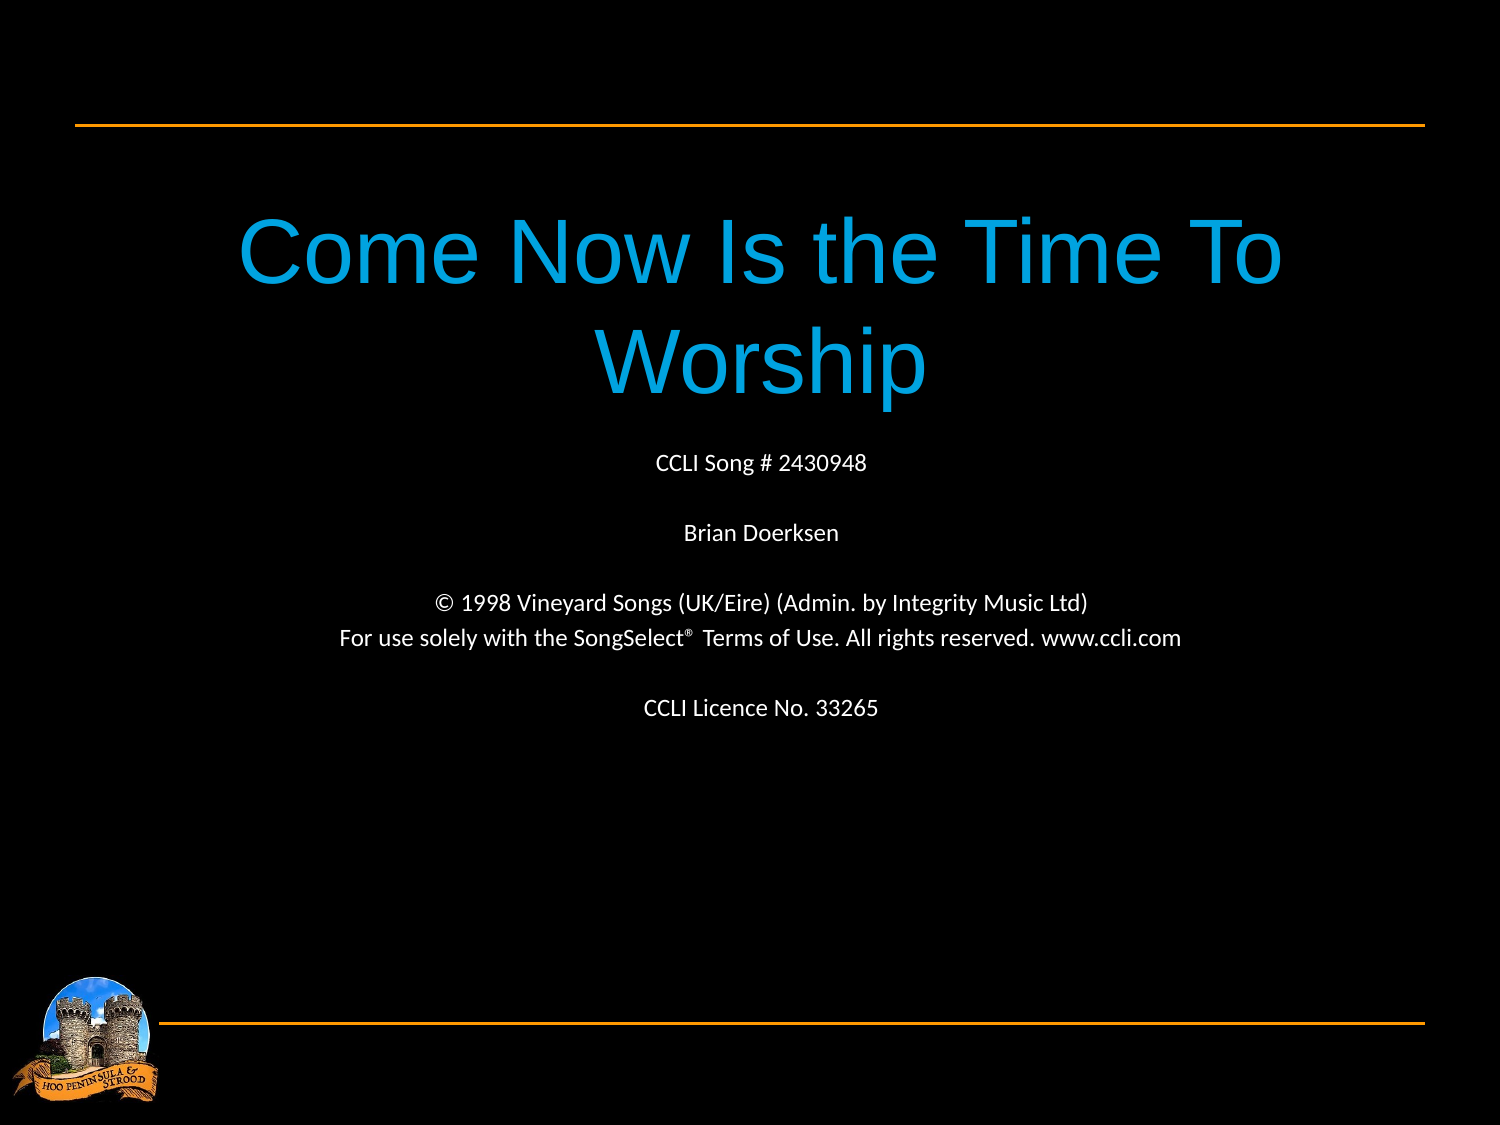

Come Now Is the Time To Worship
CCLI Song # 2430948

Brian Doerksen

© 1998 Vineyard Songs (UK/Eire) (Admin. by Integrity Music Ltd)
For use solely with the SongSelect® Terms of Use. All rights reserved. www.ccli.com

CCLI Licence No. 33265